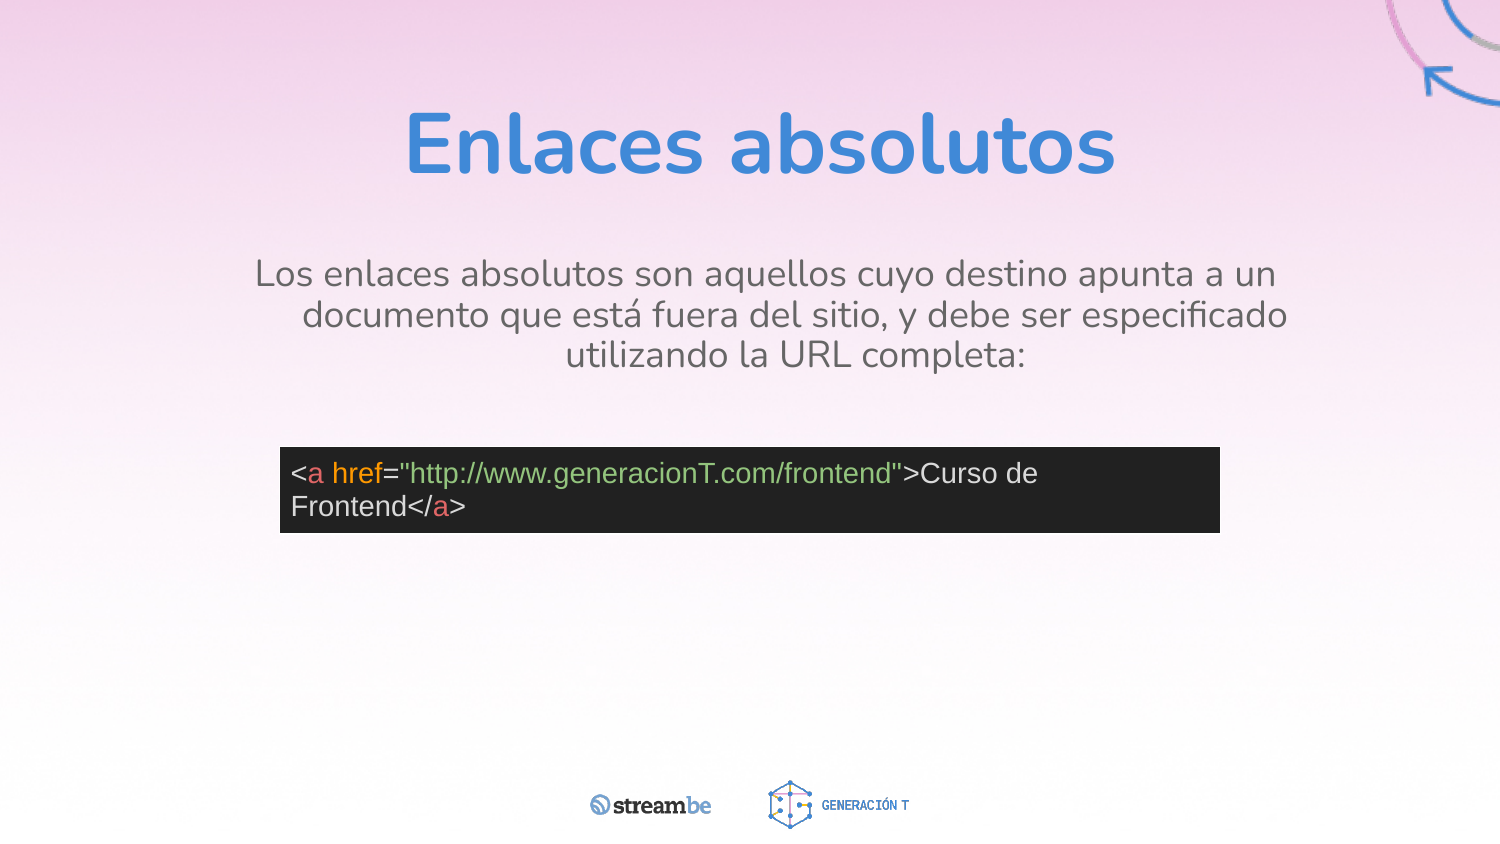

# Enlaces absolutos
Los enlaces absolutos son aquellos cuyo destino apunta a un documento que está fuera del sitio, y debe ser especificado utilizando la URL completa:

| <a href="http://www.generacionT.com/frontend">Curso de Frontend</a> |
| --- |